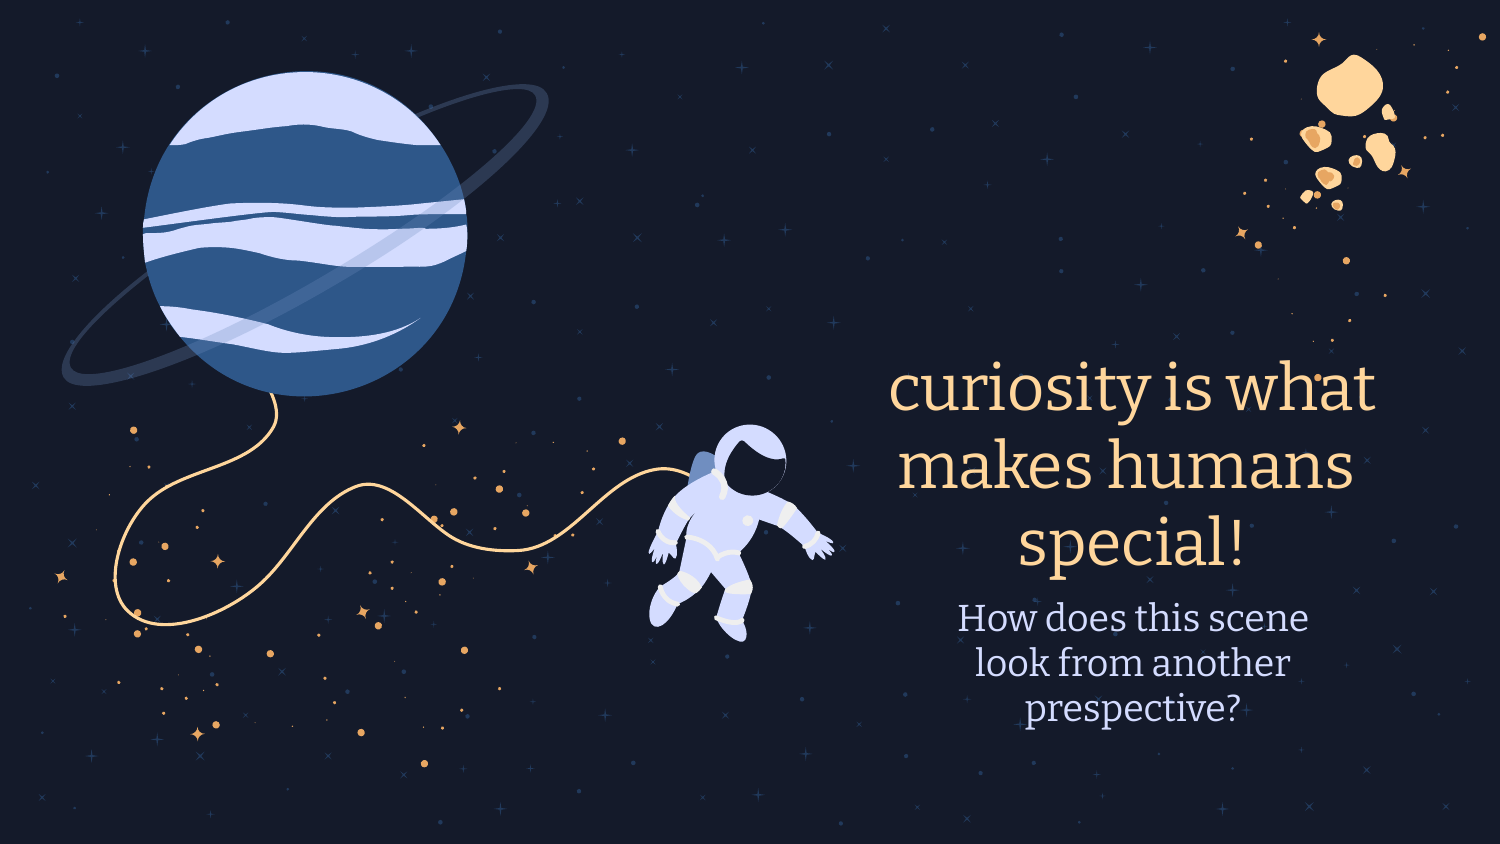

# curiosity is what makes humans  special!
How does this scene look from another prespective?